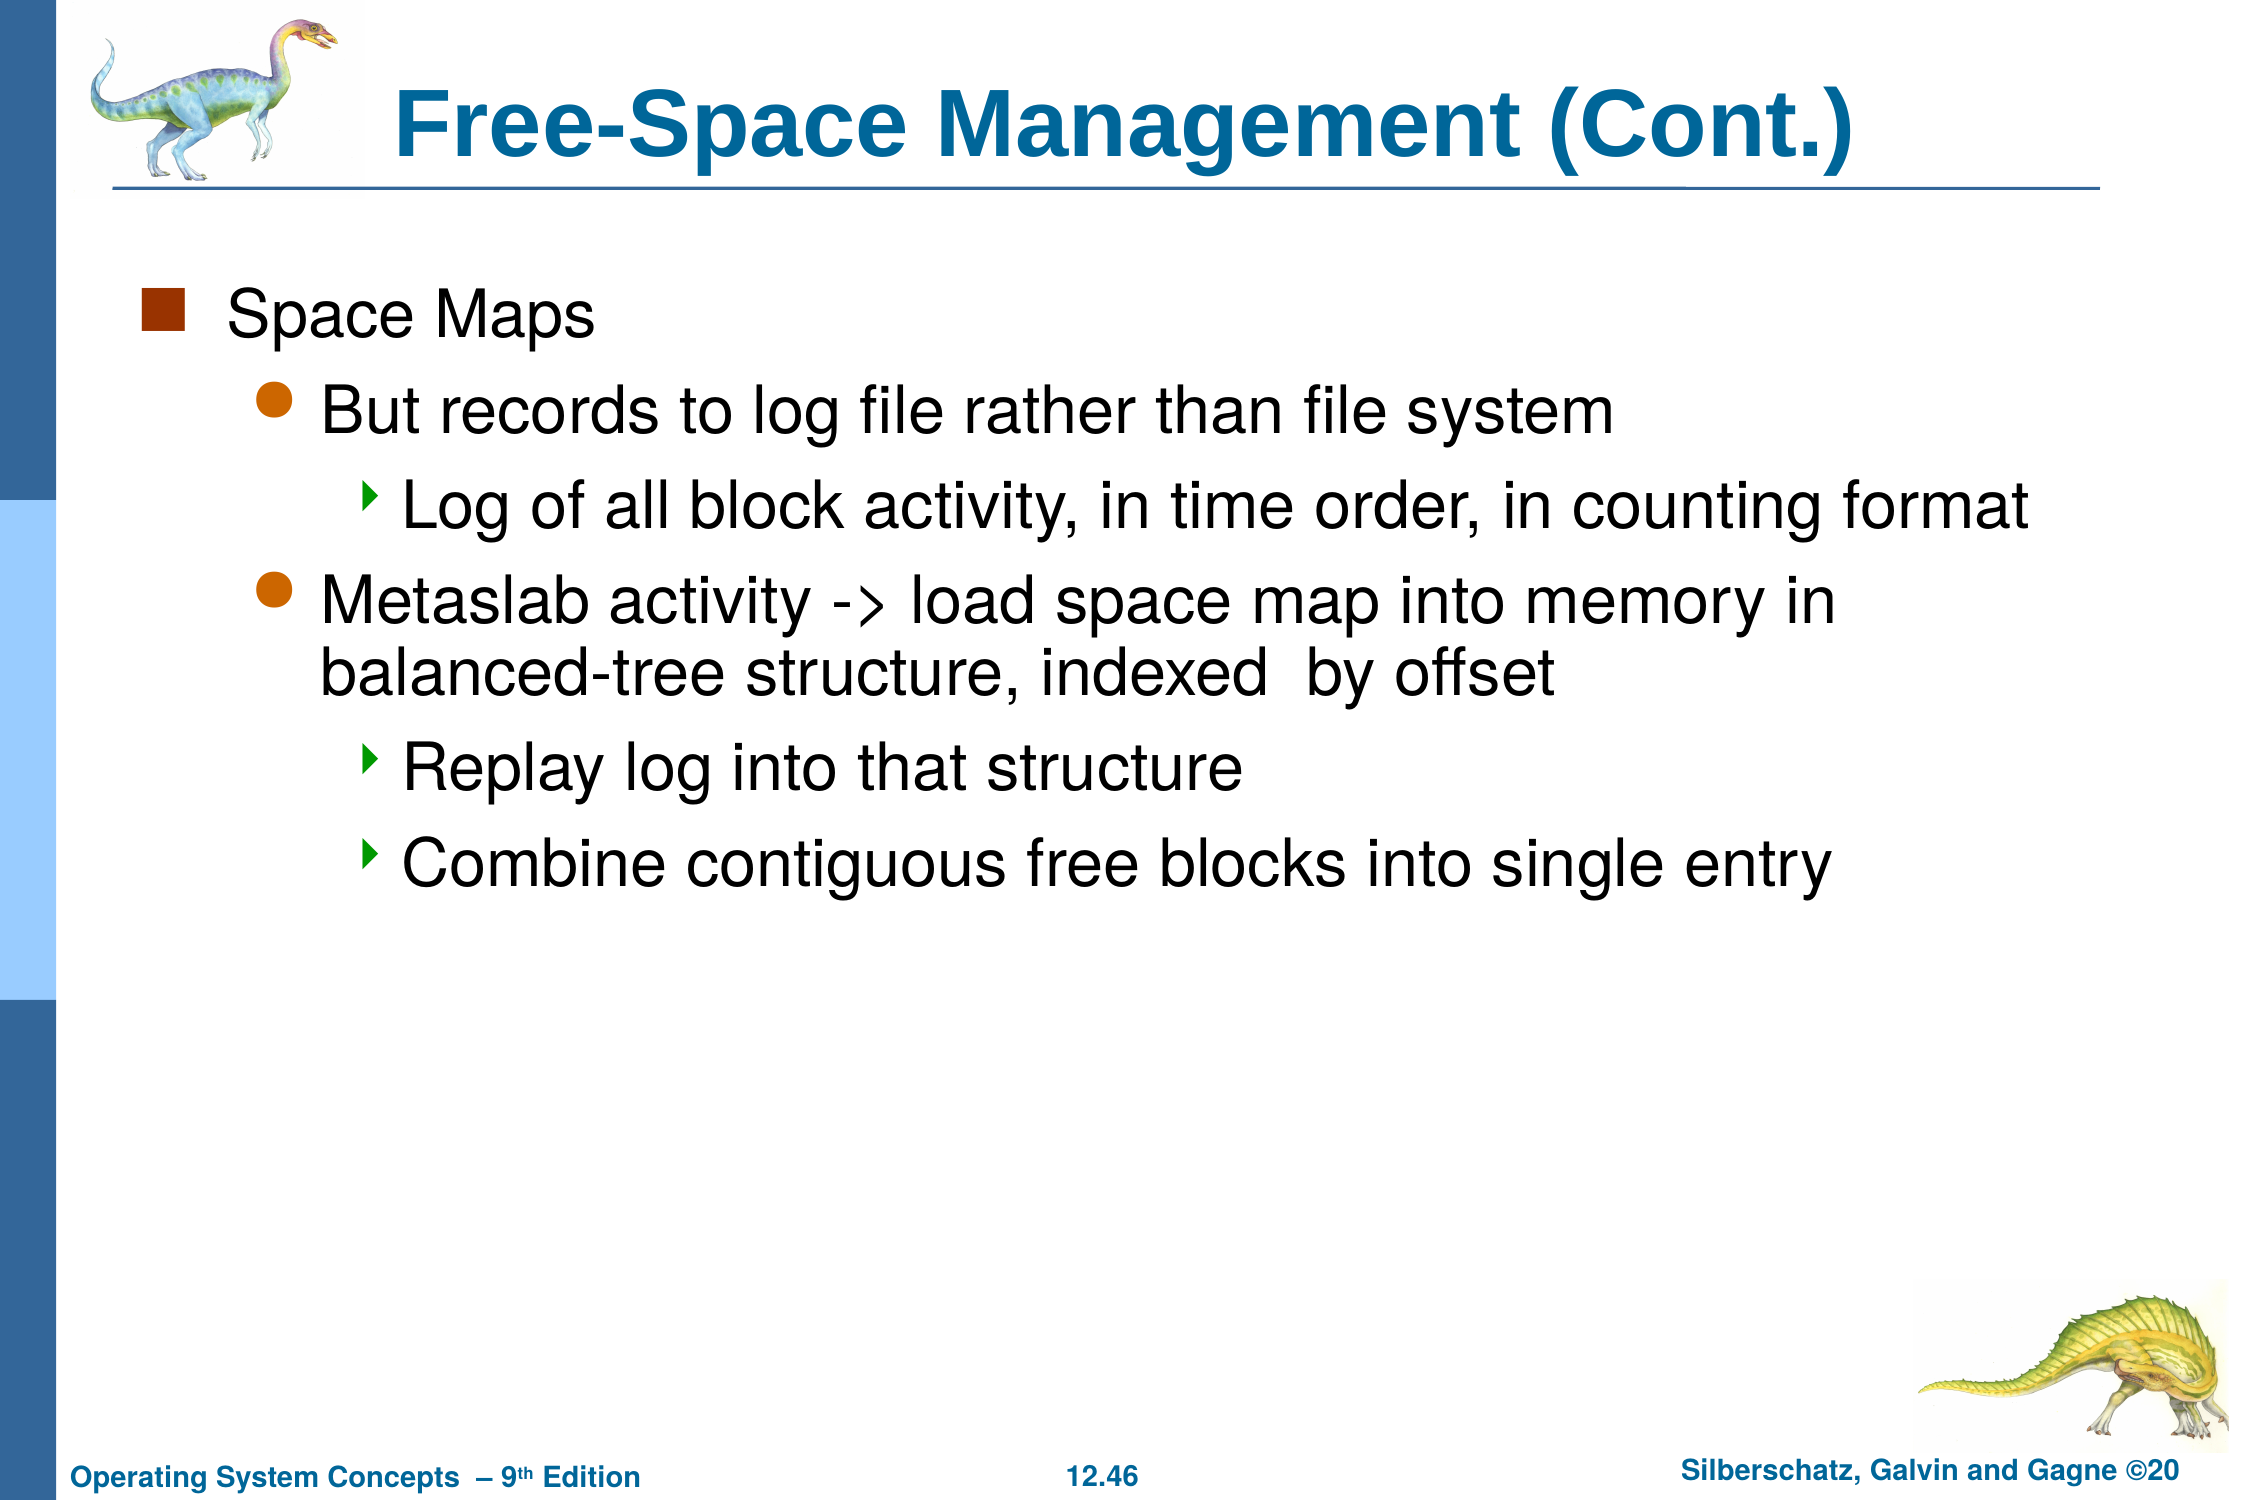

# Free-Space Management (Cont.)
Space Maps
But records to log file rather than file system
Log of all block activity, in time order, in counting format
Metaslab activity -> load space map into memory in balanced-tree structure, indexed  by offset
Replay log into that structure
Combine contiguous free blocks into single entry